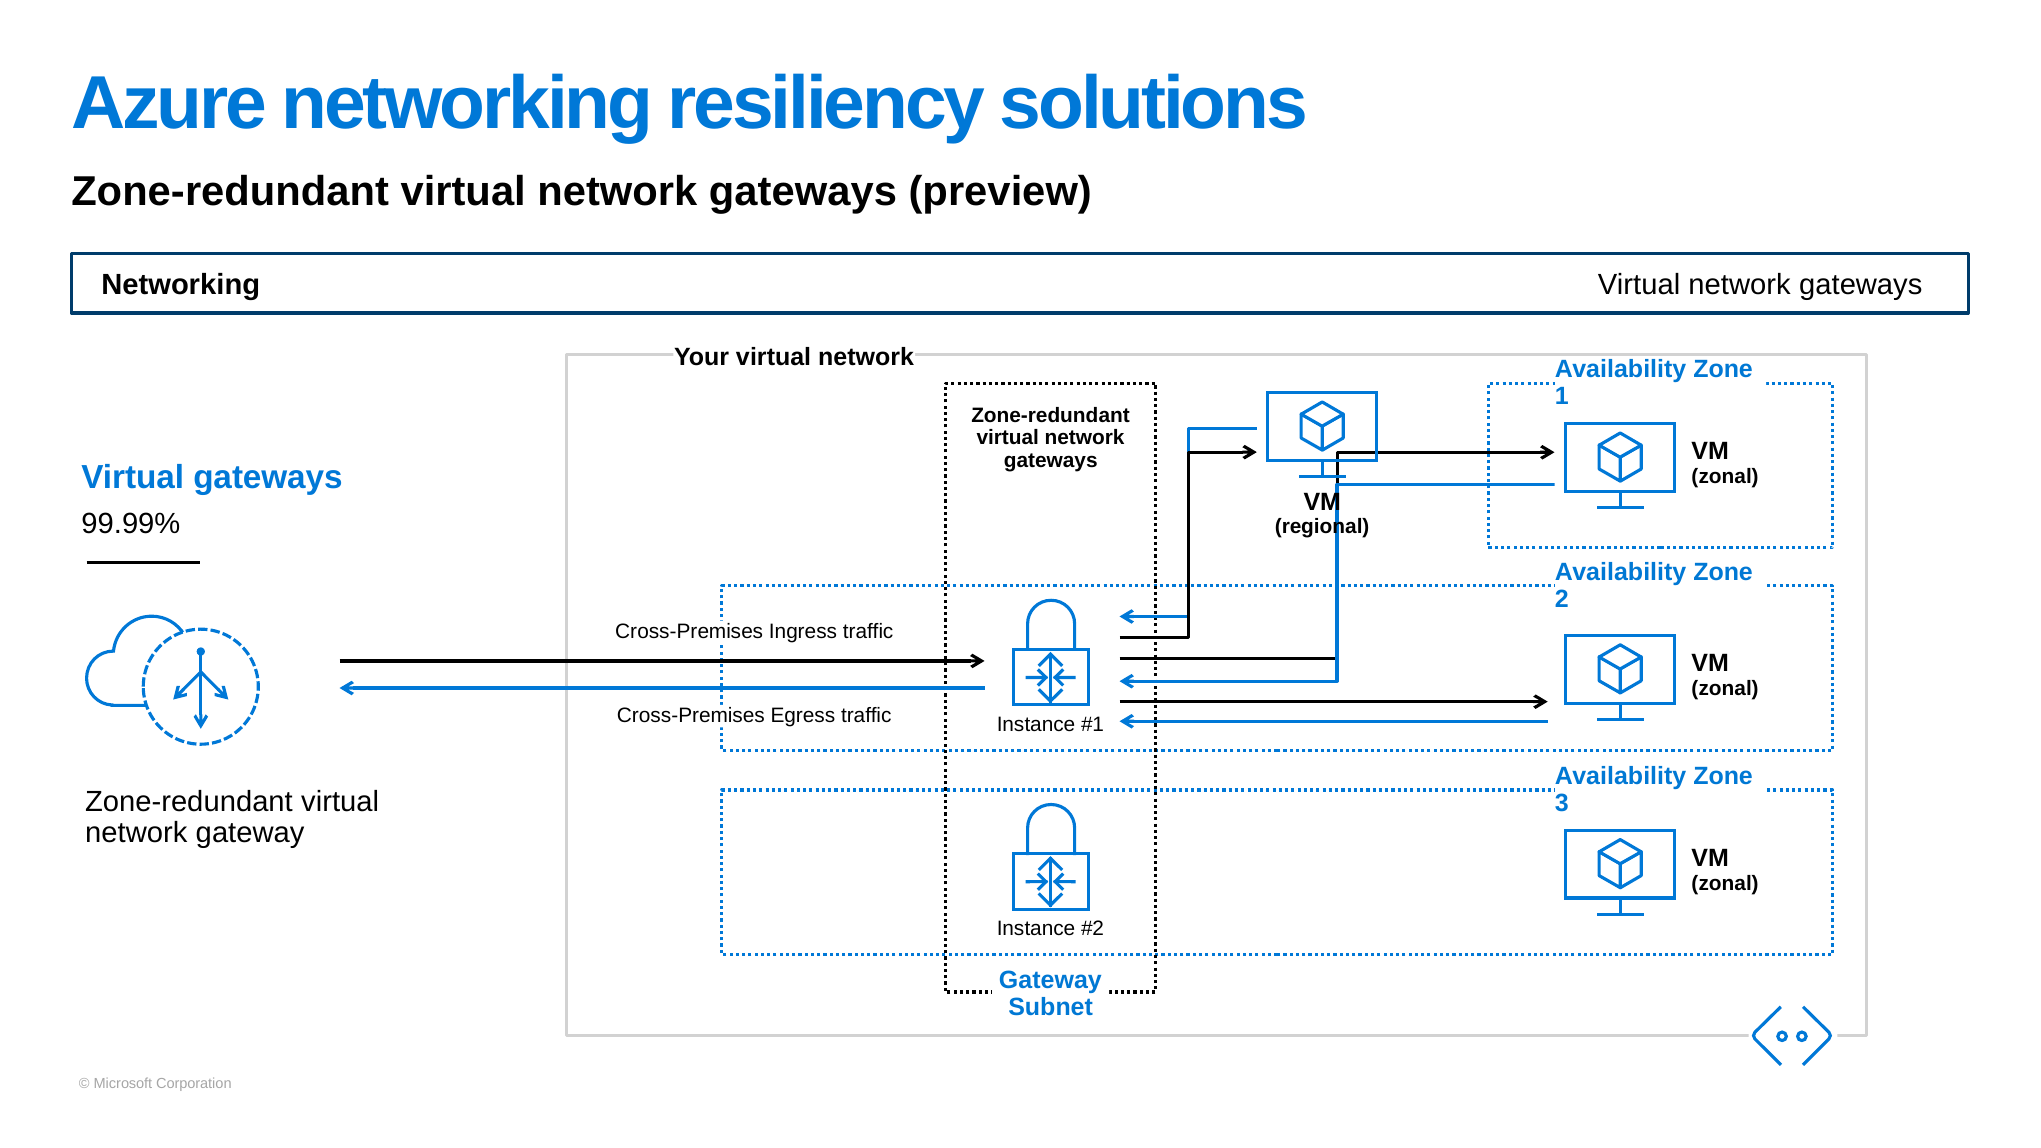

# Azure networking resiliency solutions
Zone-redundant virtual network gateways (preview)
Networking
Virtual network gateways
Your virtual network

Availability Zone 1

VM
(regional)
Zone-redundant virtual network gateways

VM
(zonal)

Availability Zone 2

Instance #1

Cross-Premises Ingress traffic

VM
(zonal)

Cross-Premises Egress traffic
Availability Zone 3

Instance #2

VM
(zonal)
Gateway Subnet

Virtual gateways
99.99%
Zone-redundant virtual network gateway